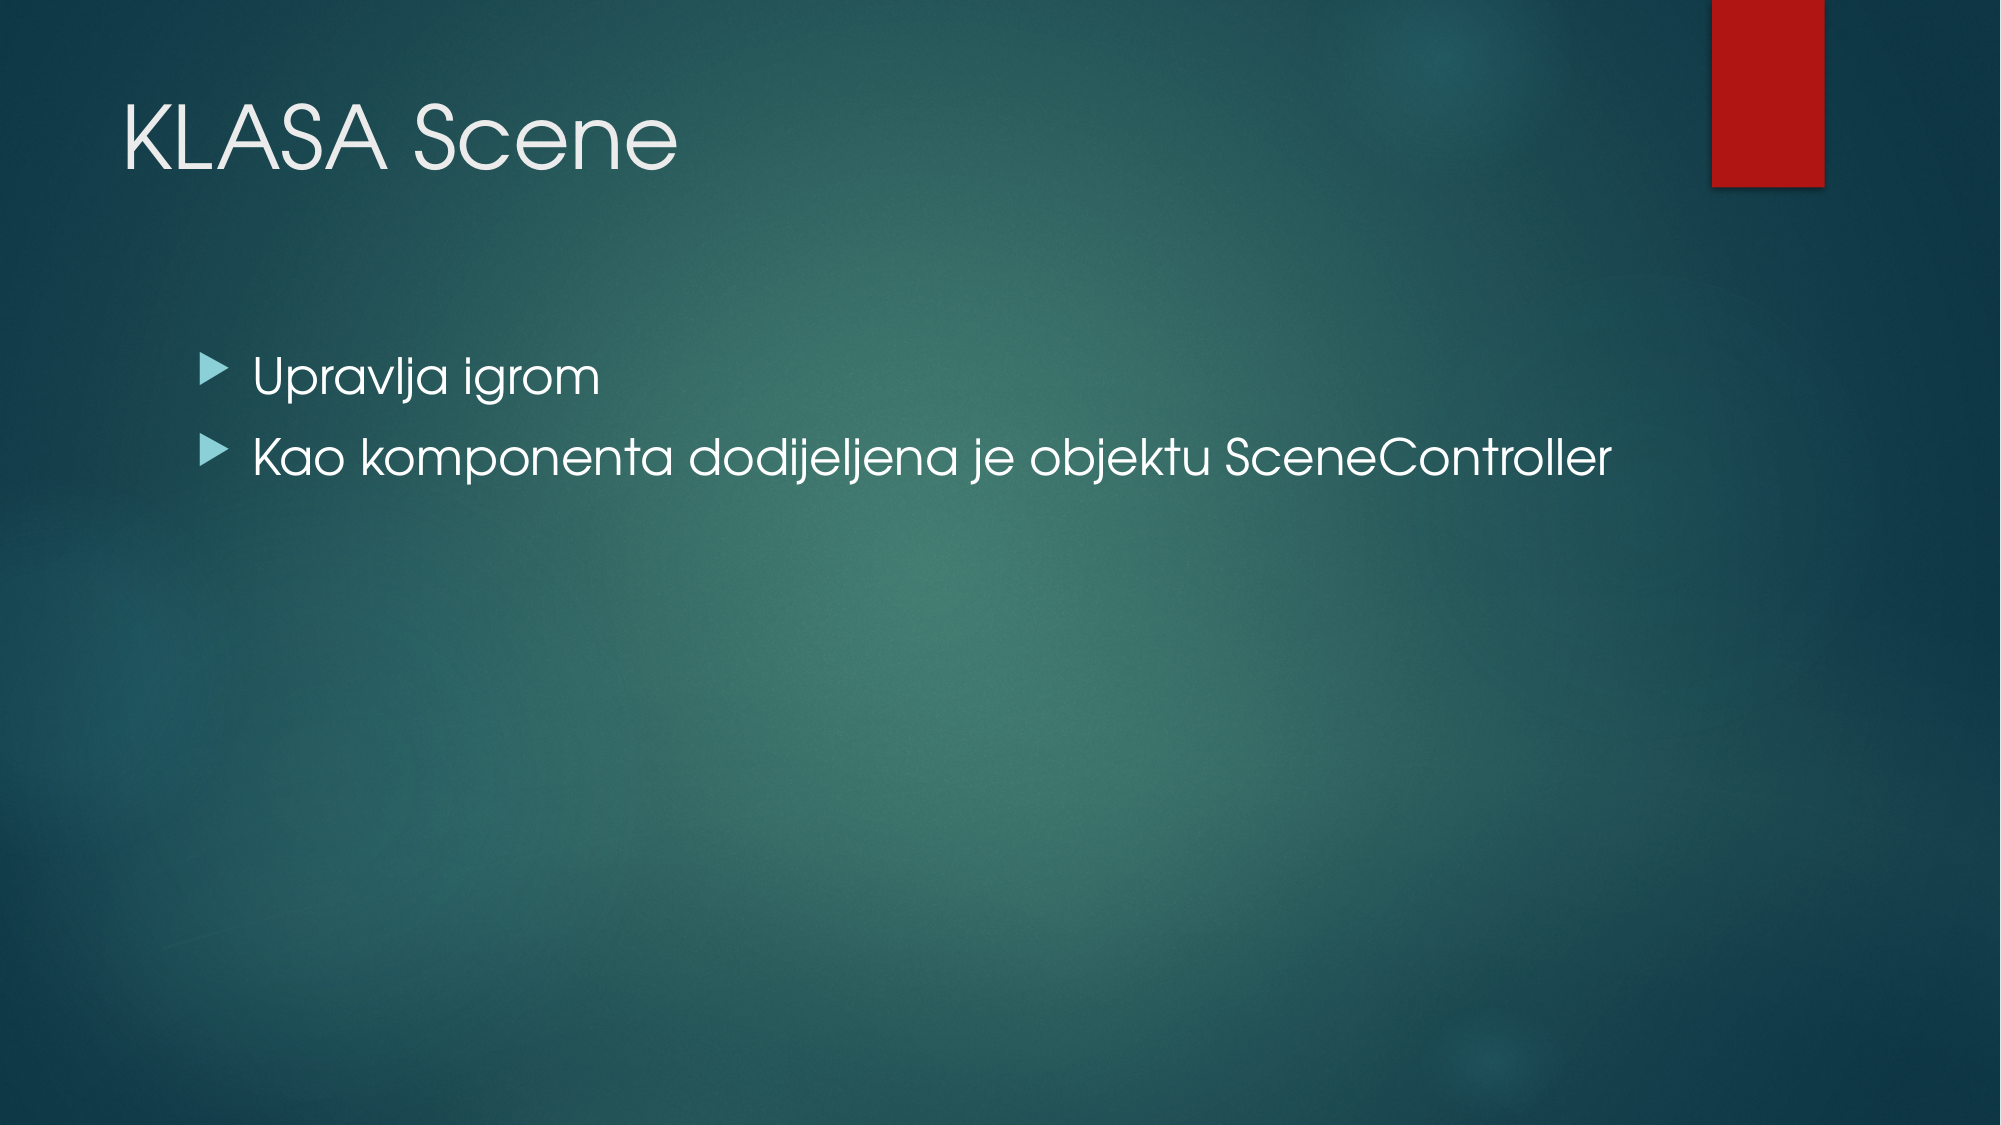

# KLASA Scene
Upravlja igrom
Kao komponenta dodijeljena je objektu SceneController